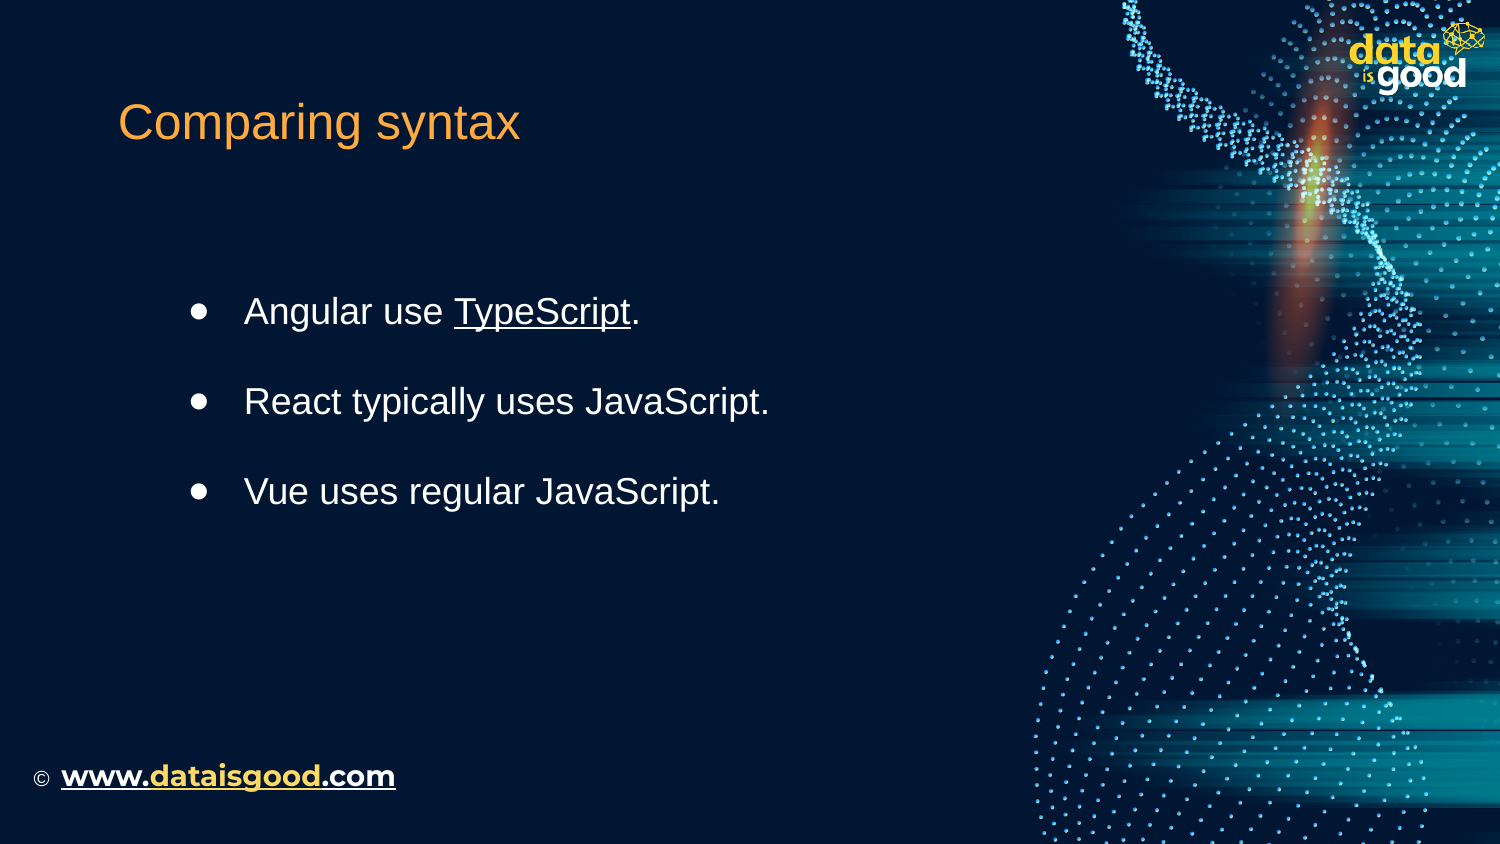

# Comparing syntax
Angular use TypeScript.
React typically uses JavaScript.
Vue uses regular JavaScript.